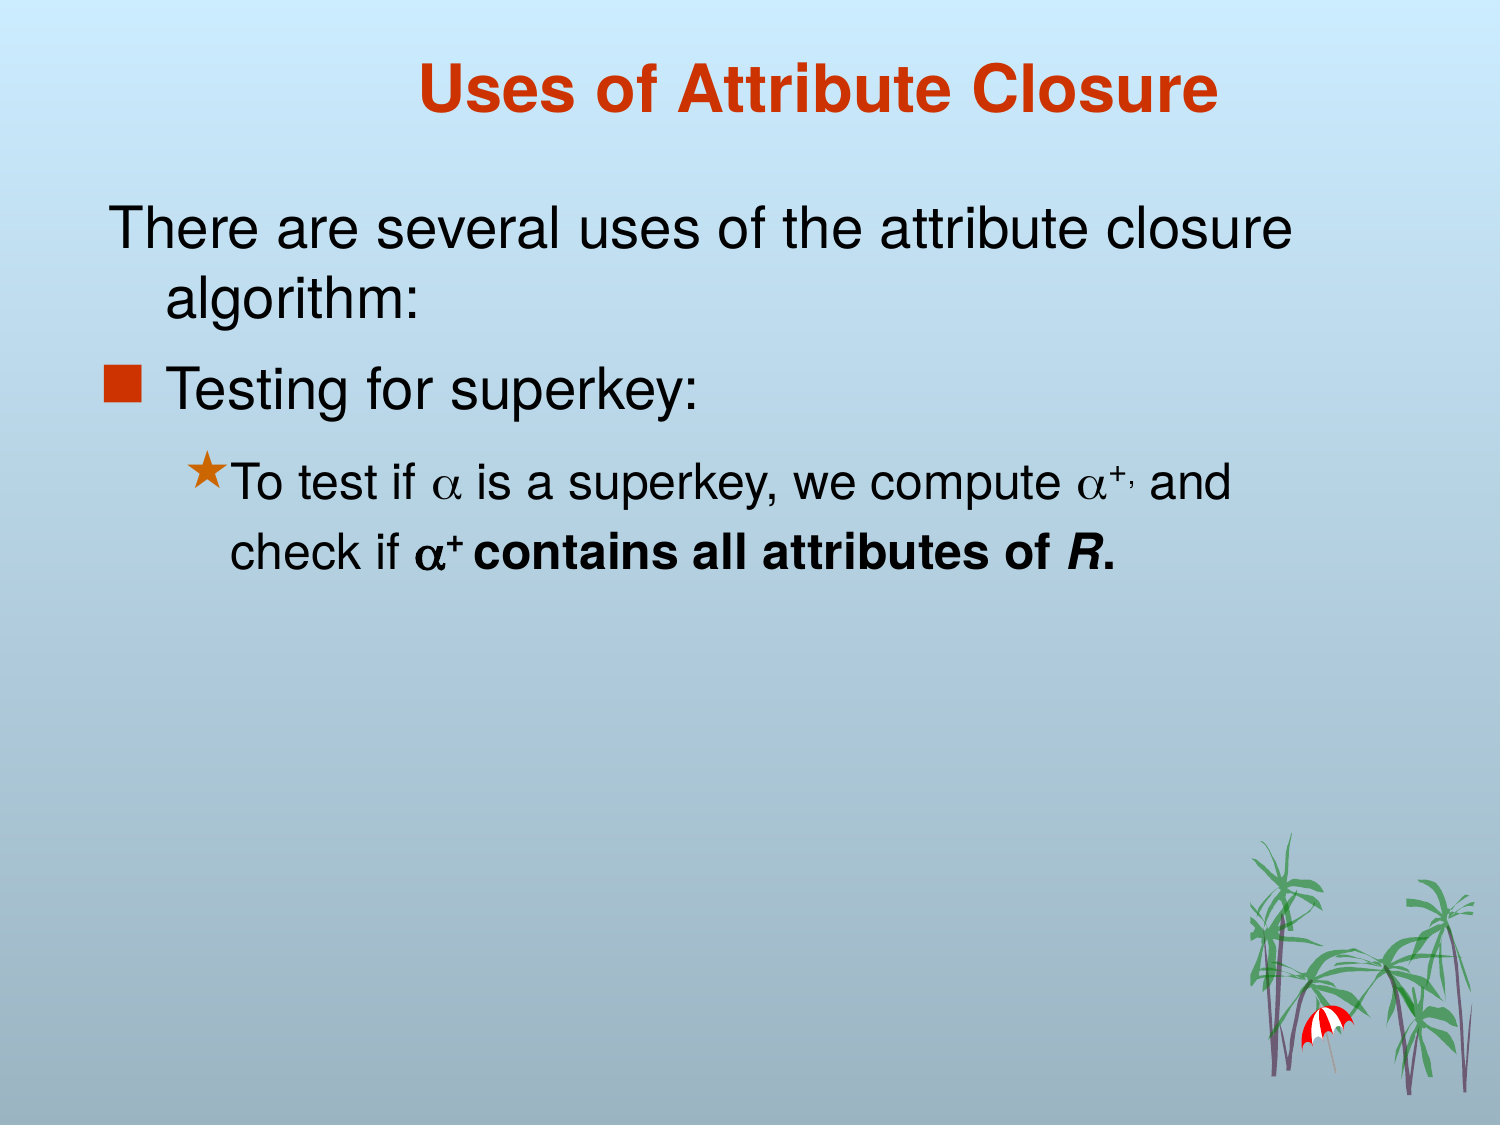

There are several uses of the attribute closure algorithm:
Testing for superkey:
To test if α is a superkey, we compute α+, and check if α+ contains all attributes of R.
# Uses of Attribute Closure